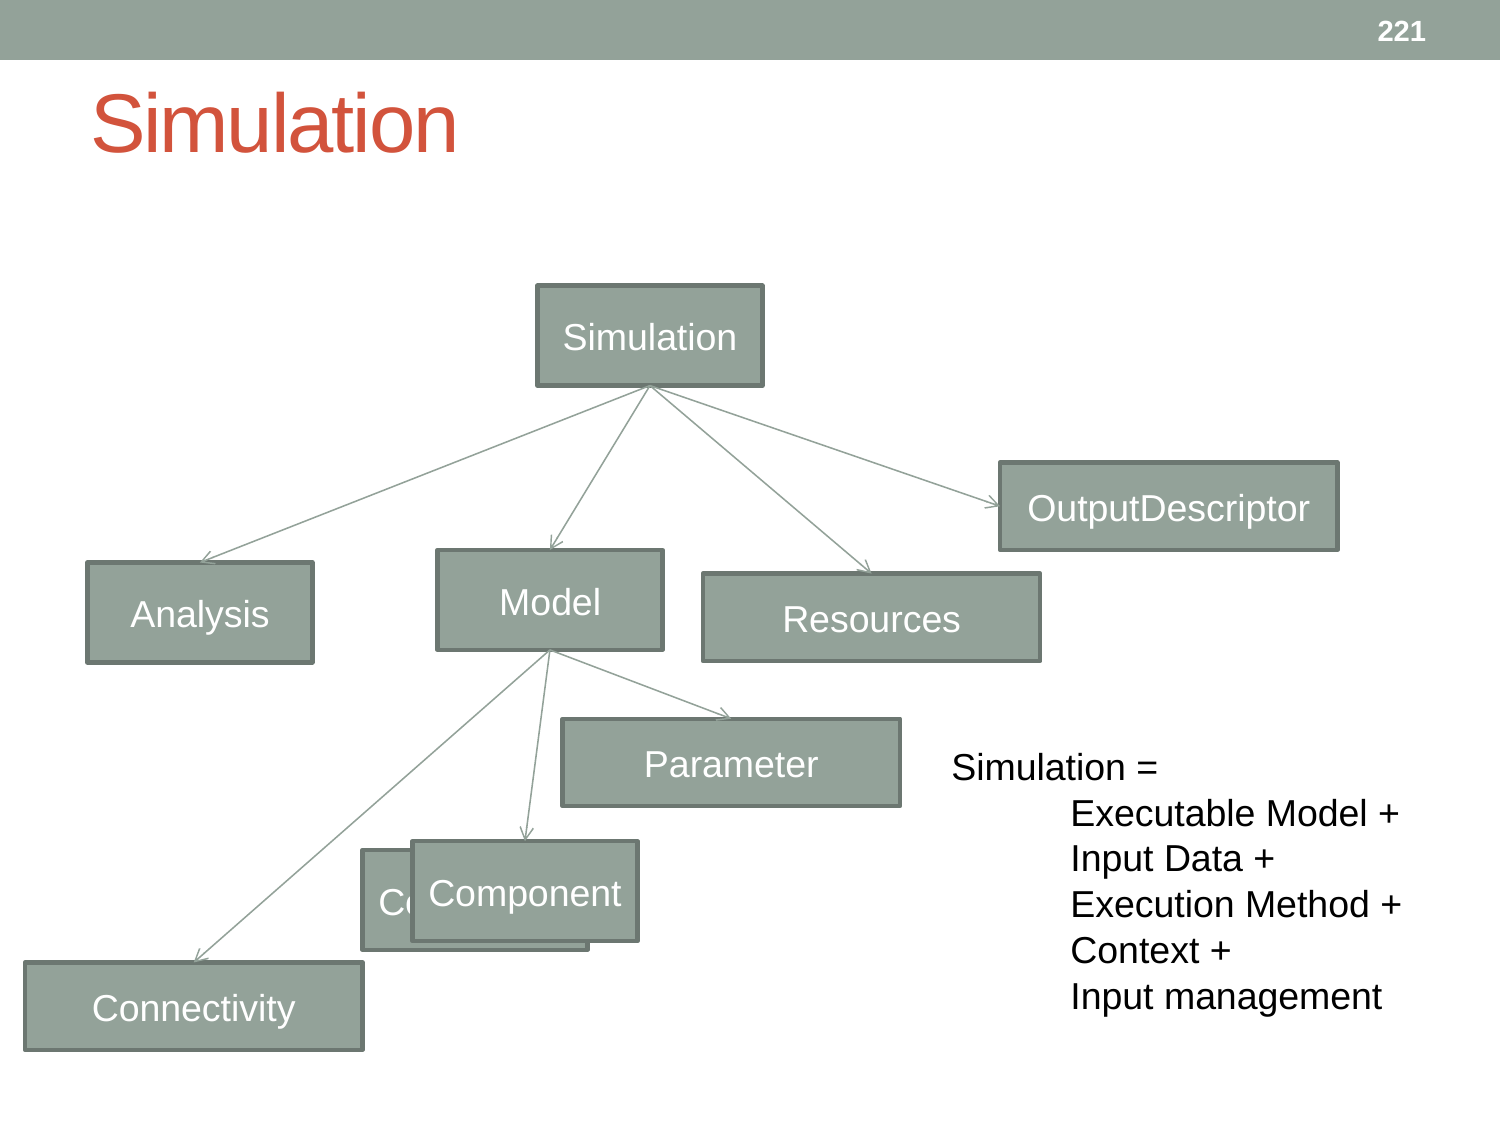

221
# Simulation
Simulation
OutputDescriptor
Model
Analysis
Resources

Simulation =
    	Executable Model +
    	Input Data +
	Execution Method +
    	Context +
	Input management

Parameter
Component
Component
Connectivity